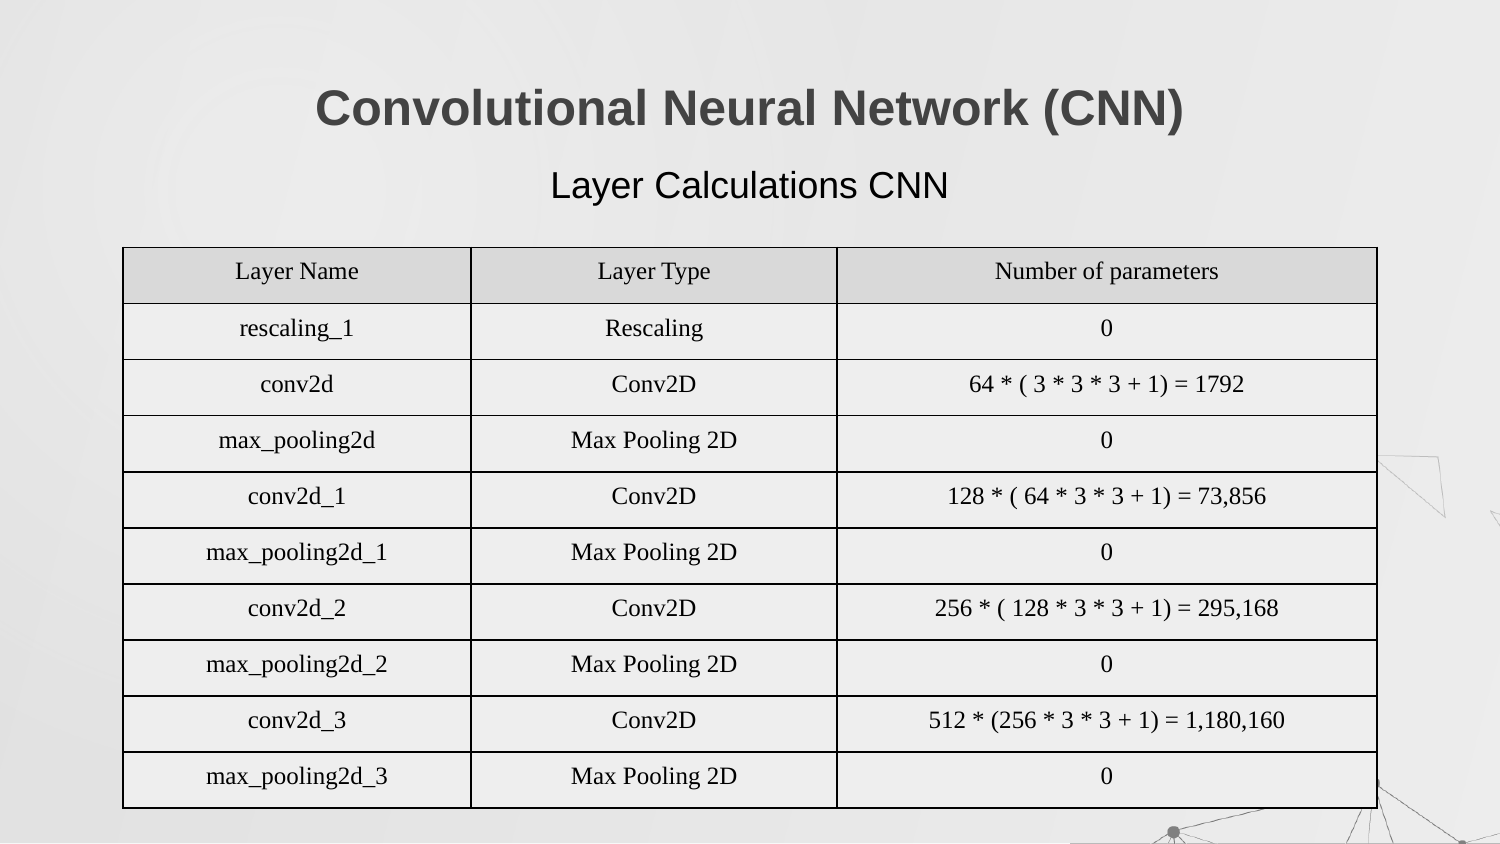

# Convolutional Neural Network (CNN)
Layer Calculations CNN
| Layer Name | Layer Type | Number of parameters |
| --- | --- | --- |
| rescaling\_1 | Rescaling | 0 |
| conv2d | Conv2D | 64 \* ( 3 \* 3 \* 3 + 1) = 1792 |
| max\_pooling2d | Max Pooling 2D | 0 |
| conv2d\_1 | Conv2D | 128 \* ( 64 \* 3 \* 3 + 1) = 73,856 |
| max\_pooling2d\_1 | Max Pooling 2D | 0 |
| conv2d\_2 | Conv2D | 256 \* ( 128 \* 3 \* 3 + 1) = 295,168 |
| max\_pooling2d\_2 | Max Pooling 2D | 0 |
| conv2d\_3 | Conv2D | 512 \* (256 \* 3 \* 3 + 1) = 1,180,160 |
| max\_pooling2d\_3 | Max Pooling 2D | 0 |